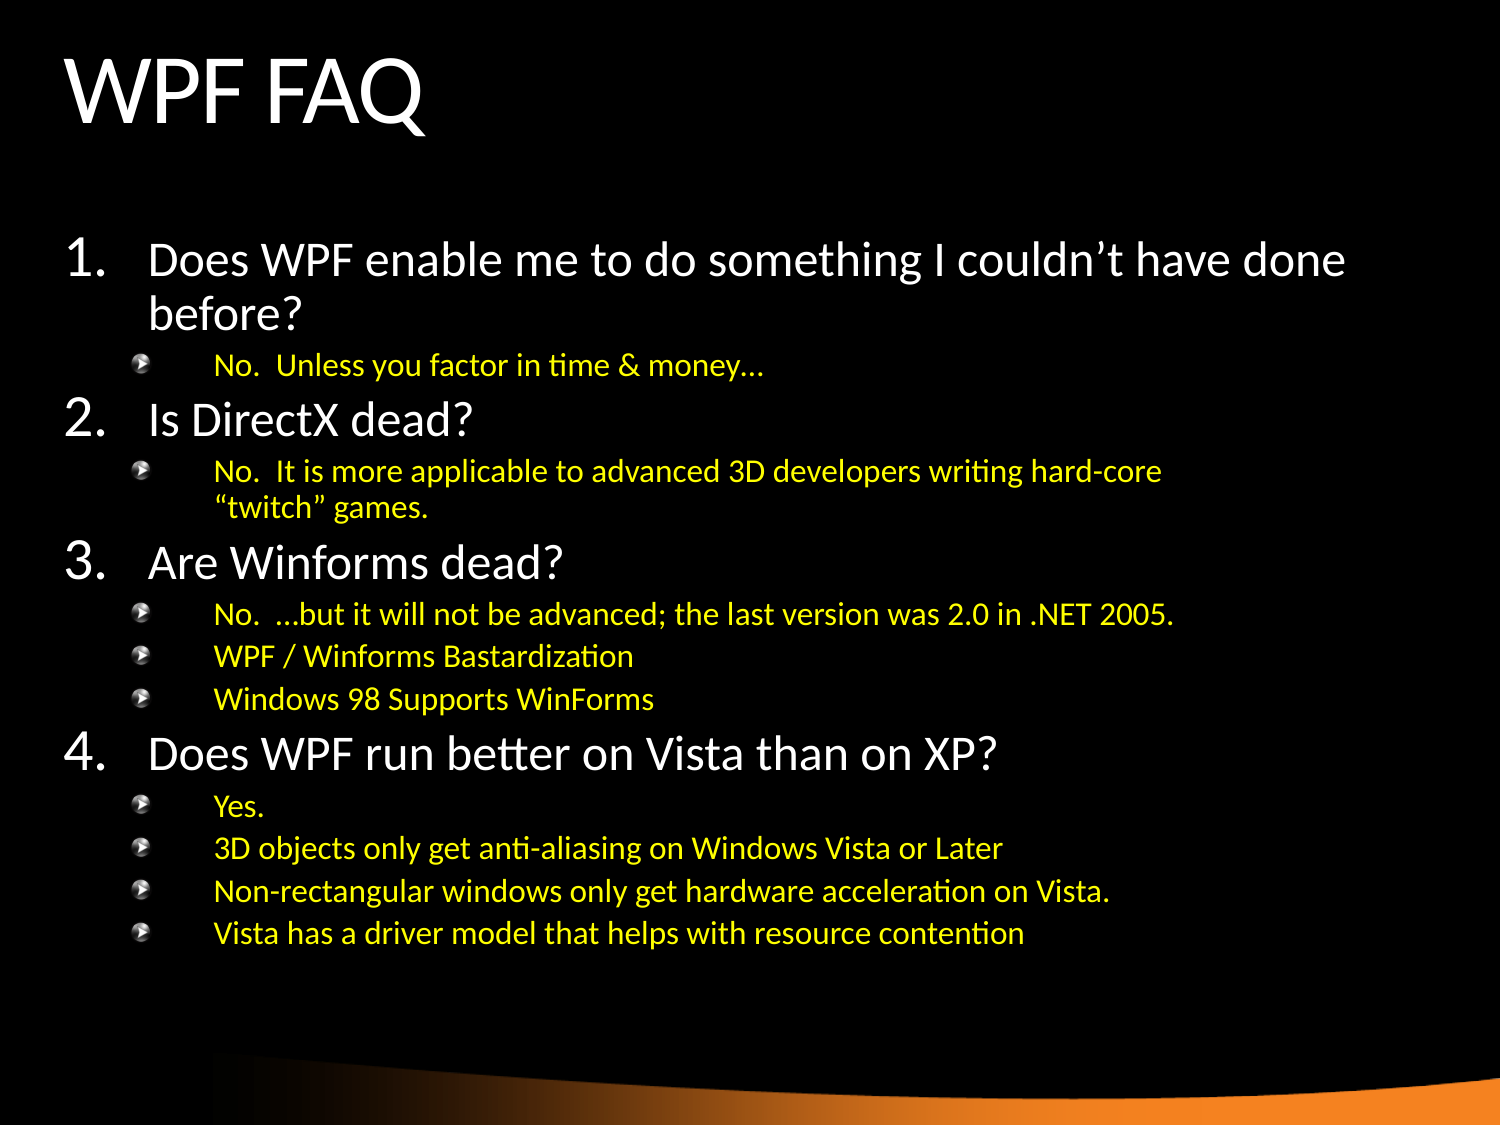

# WPF FAQ
Does WPF enable me to do something I couldn’t have done before?
No.  Unless you factor in time & money…
Is DirectX dead?
No.  It is more applicable to advanced 3D developers writing hard-core
“twitch” games.
Are Winforms dead?
No.  …but it will not be advanced; the last version was 2.0 in .NET 2005.
WPF / Winforms Bastardization
Windows 98 Supports WinForms
Does WPF run better on Vista than on XP?
Yes.
3D objects only get anti-aliasing on Windows Vista or Later
Non-rectangular windows only get hardware acceleration on Vista.
Vista has a driver model that helps with resource contention